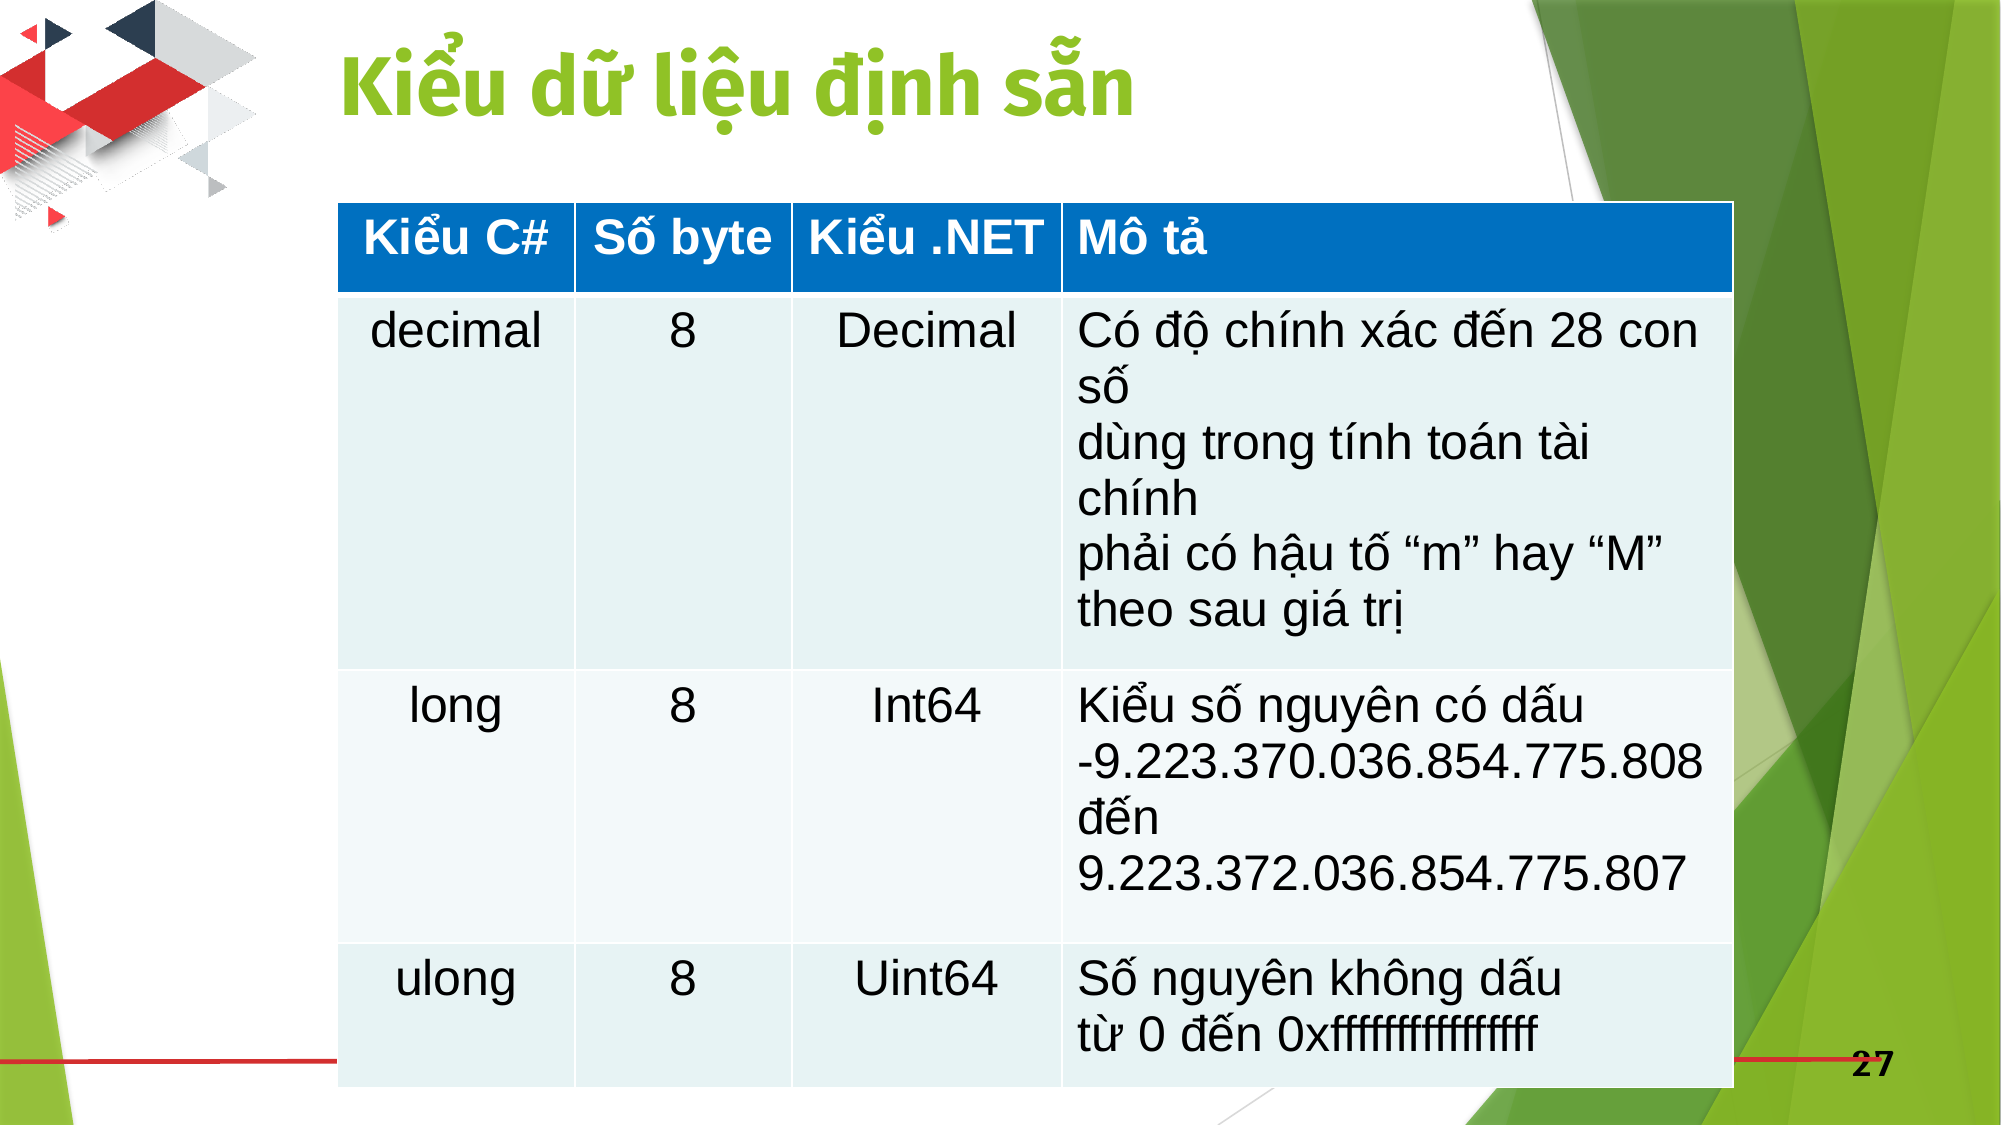

# Kiểu dữ liệu định sẵn
| Kiểu C# | Số byte | Kiểu .NET | Mô tả |
| --- | --- | --- | --- |
| decimal | 8 | Decimal | Có độ chính xác đến 28 con số dùng trong tính toán tài chính phải có hậu tố “m” hay “M” theo sau giá trị |
| long | 8 | Int64 | Kiểu số nguyên có dấu -9.223.370.036.854.775.808 đến 9.223.372.036.854.775.807 |
| ulong | 8 | Uint64 | Số nguyên không dấu từ 0 đến 0xffffffffffffffff |